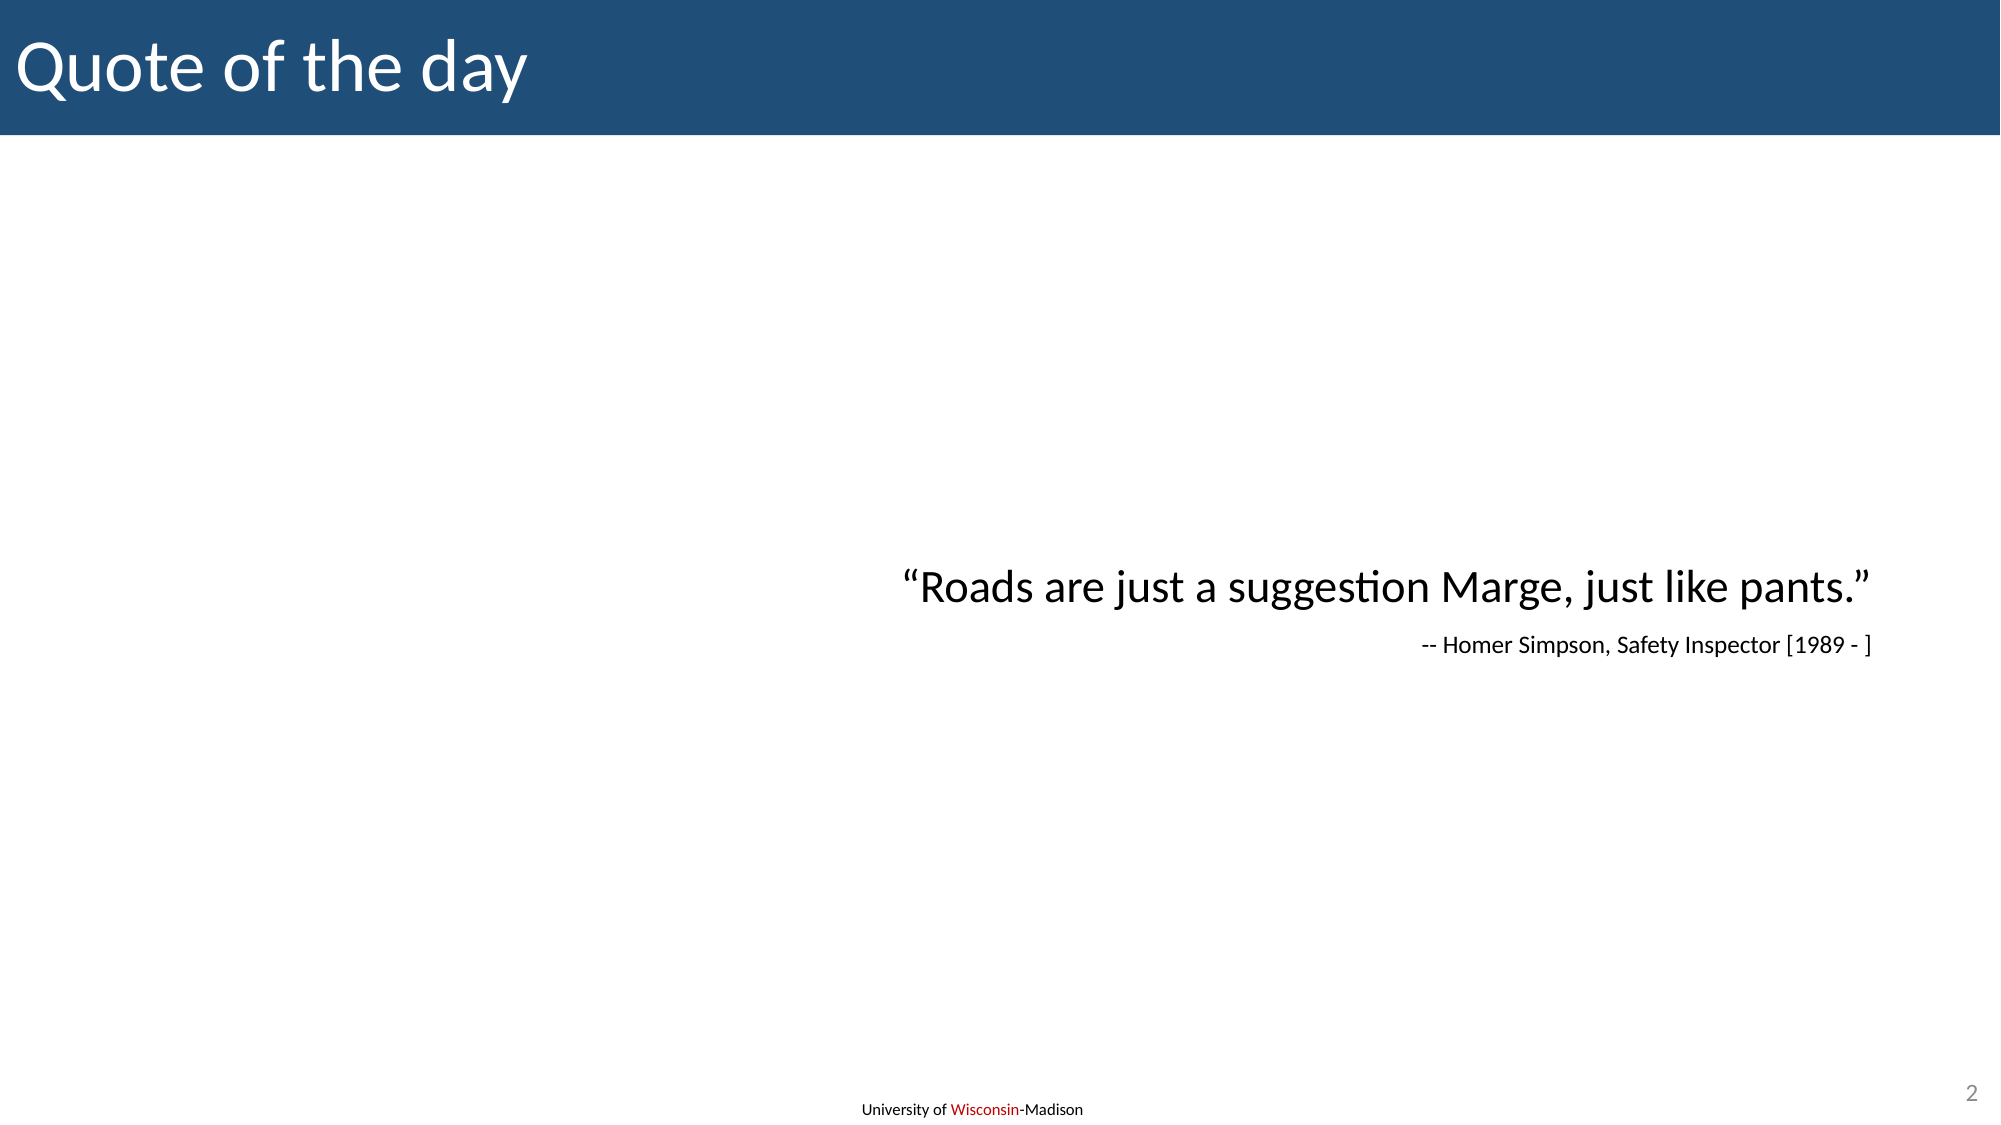

# Quote of the day
“Roads are just a suggestion Marge, just like pants.”
-- Homer Simpson, Safety Inspector [1989 - ]

2